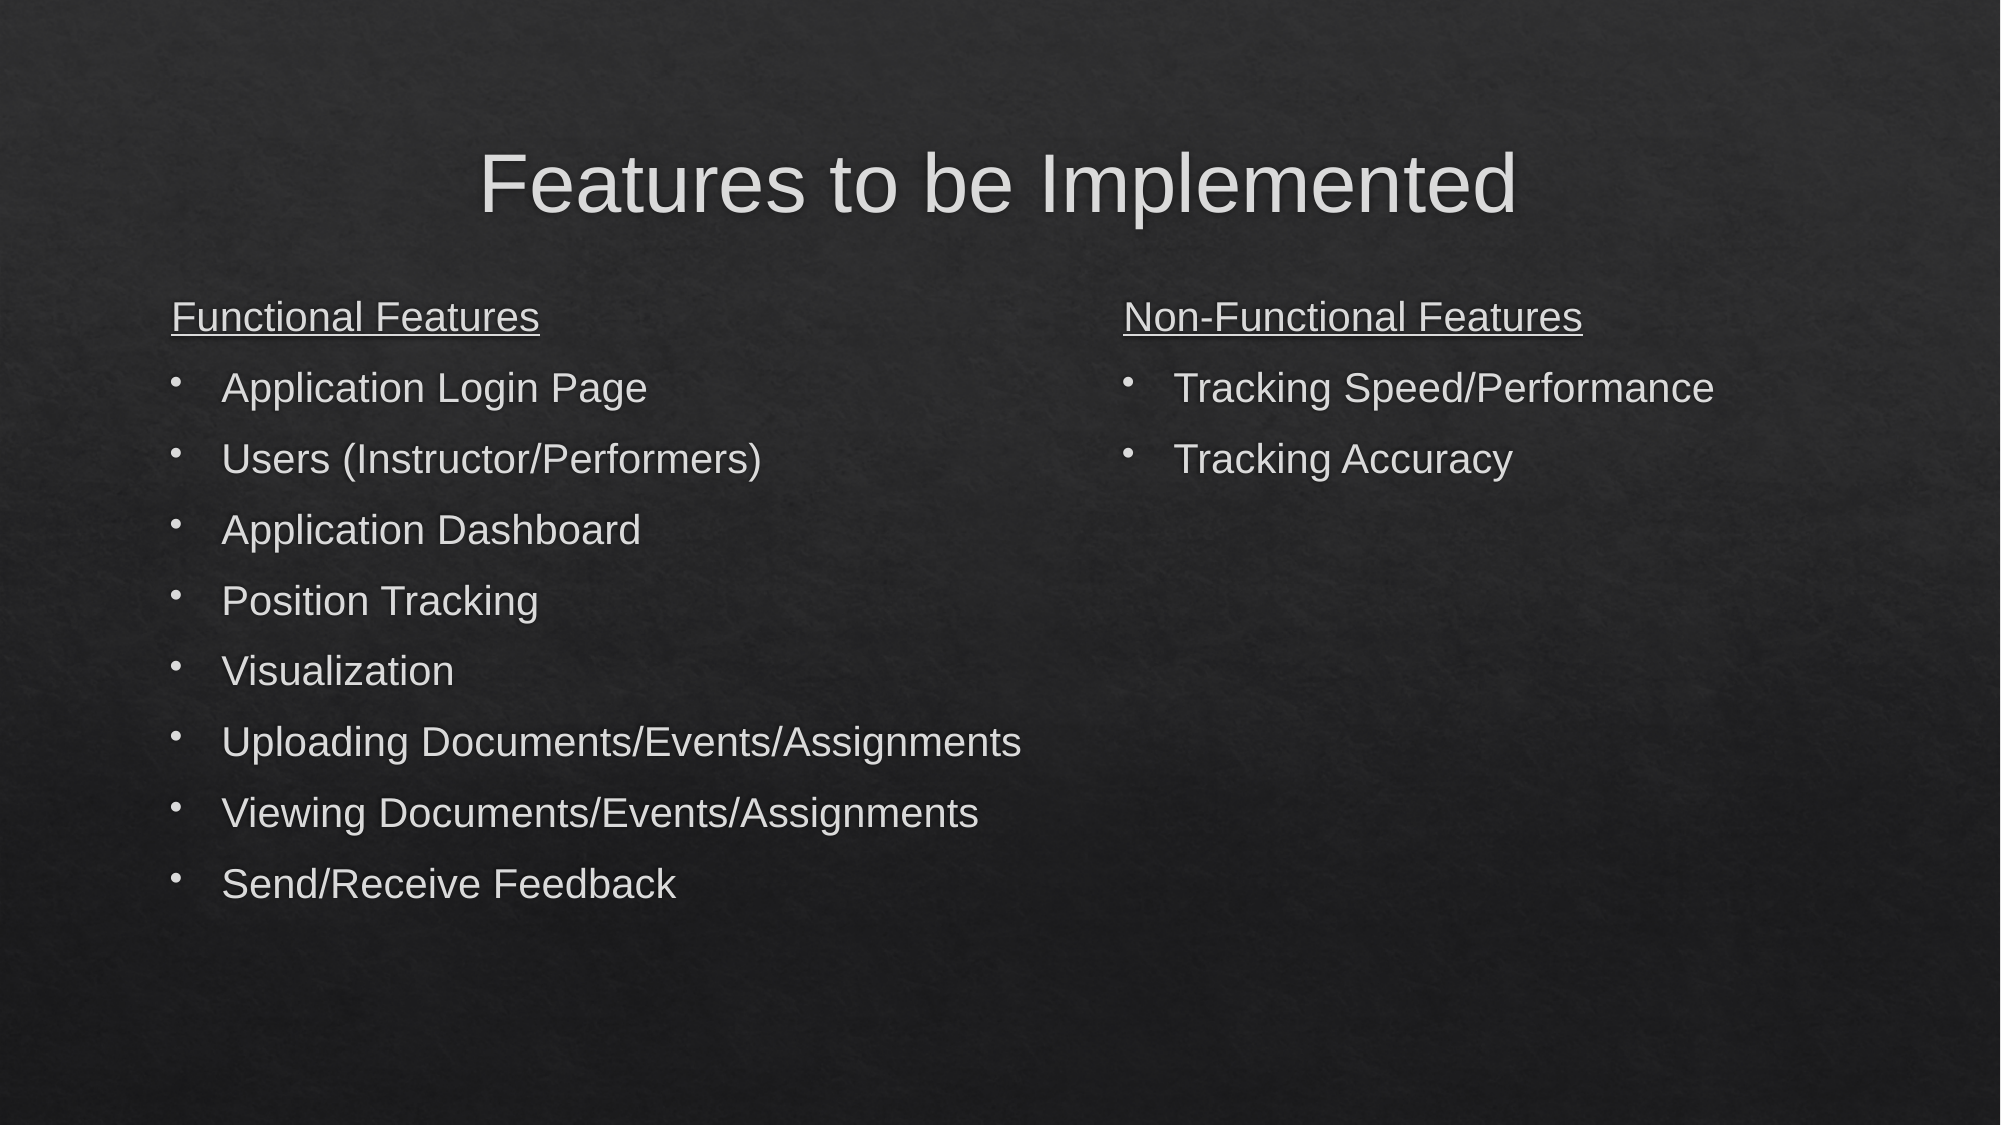

# Features to be Implemented
Functional Features
Application Login Page
Users (Instructor/Performers)
Application Dashboard
Position Tracking
Visualization
Uploading Documents/Events/Assignments
Viewing Documents/Events/Assignments
Send/Receive Feedback

Non-Functional Features
Tracking Speed/Performance
Tracking Accuracy